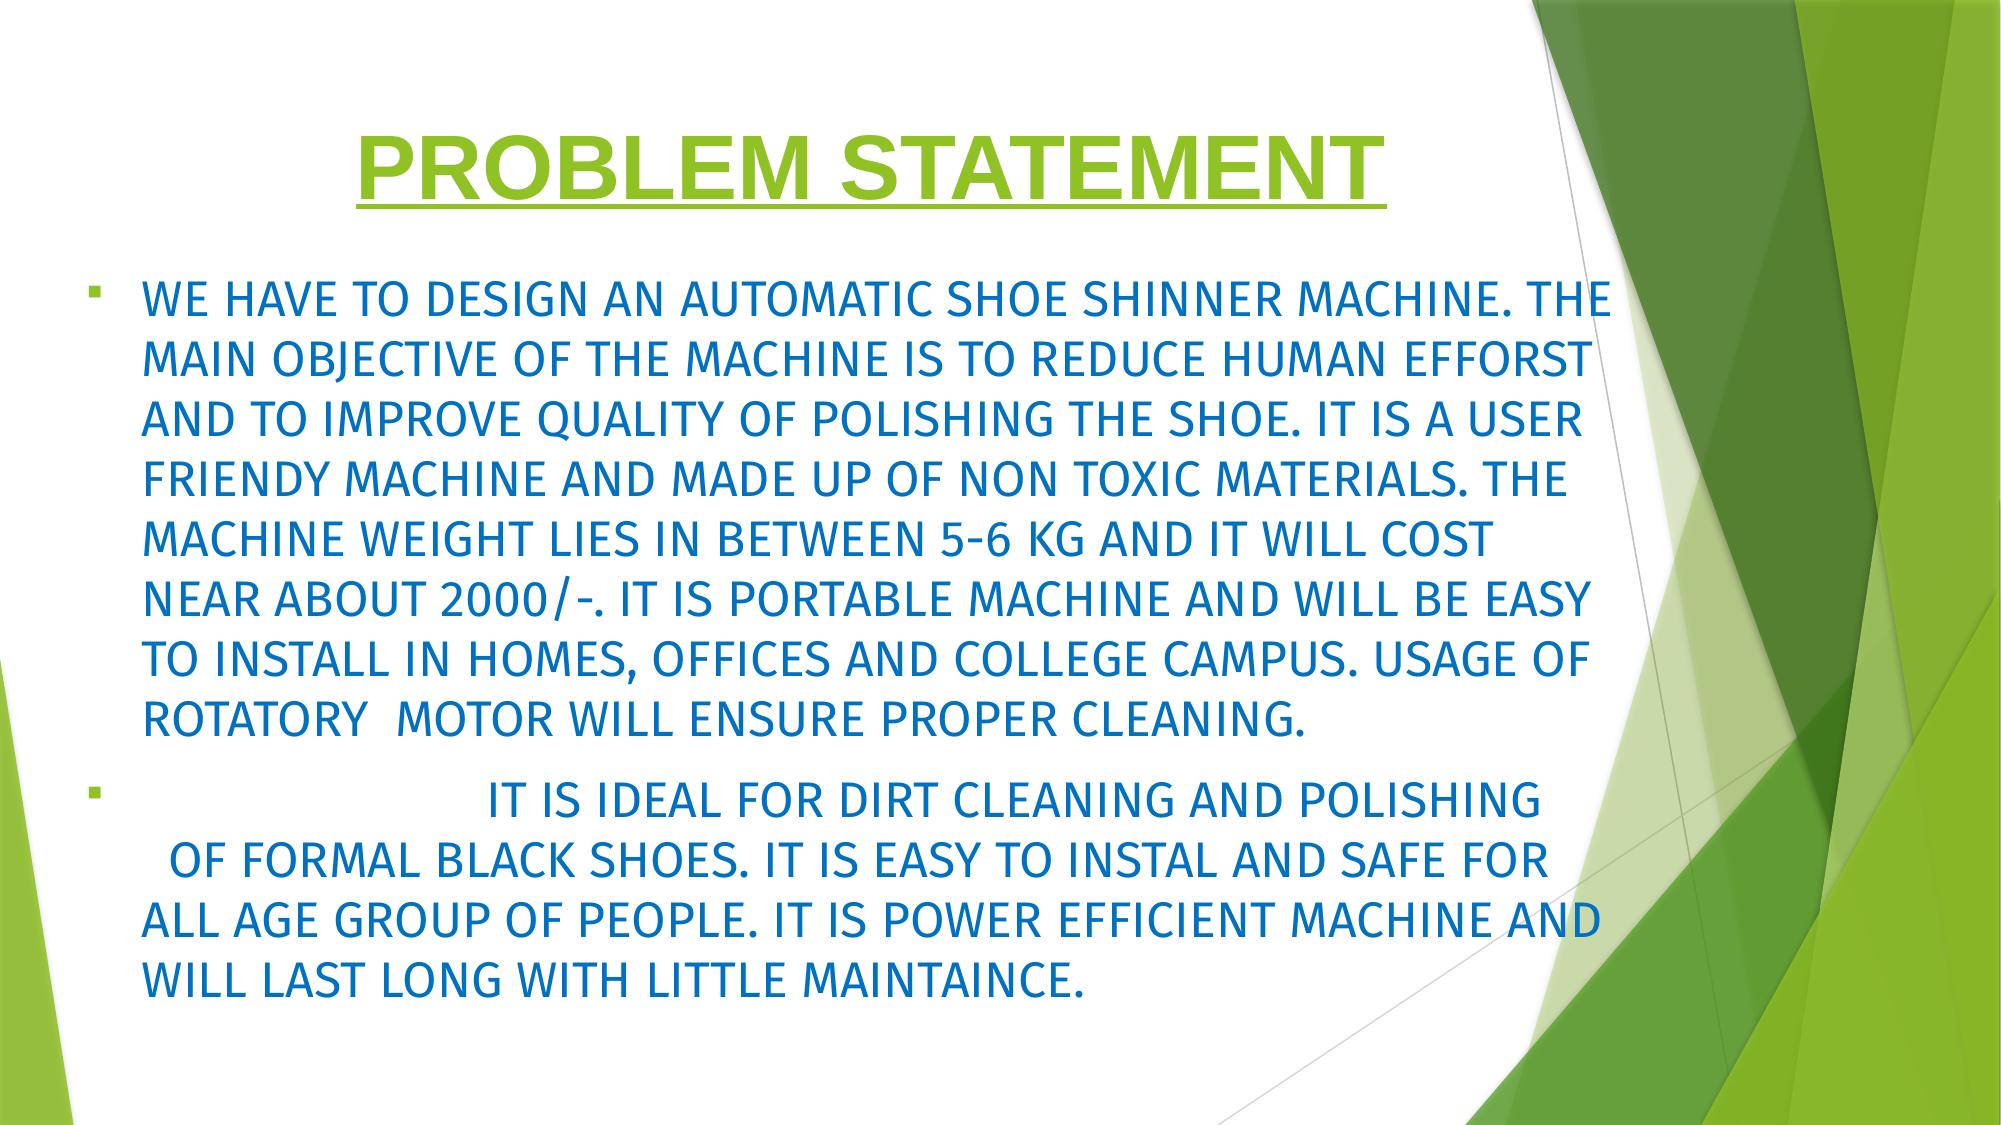

# PROBLEM STATEMENT
WE HAVE TO DESIGN AN AUTOMATIC SHOE SHINNER MACHINE. THE MAIN OBJECTIVE OF THE MACHINE IS TO REDUCE HUMAN EFFORST AND TO IMPROVE QUALITY OF POLISHING THE SHOE. IT IS A USER FRIENDY MACHINE AND MADE UP OF NON TOXIC MATERIALS. THE  MACHINE WEIGHT LIES IN BETWEEN 5-6 KG AND IT WILL COST NEAR ABOUT 2000/-. IT IS PORTABLE MACHINE AND WILL BE EASY TO INSTALL IN HOMES, OFFICES AND COLLEGE CAMPUS. USAGE OF ROTATORY  MOTOR WILL ENSURE PROPER CLEANING.
                          IT IS IDEAL FOR DIRT CLEANING AND POLISHING        OF FORMAL BLACK SHOES. IT IS EASY TO INSTAL AND SAFE FOR ALL AGE GROUP OF PEOPLE. IT IS POWER EFFICIENT MACHINE AND WILL LAST LONG WITH LITTLE MAINTAINCE.